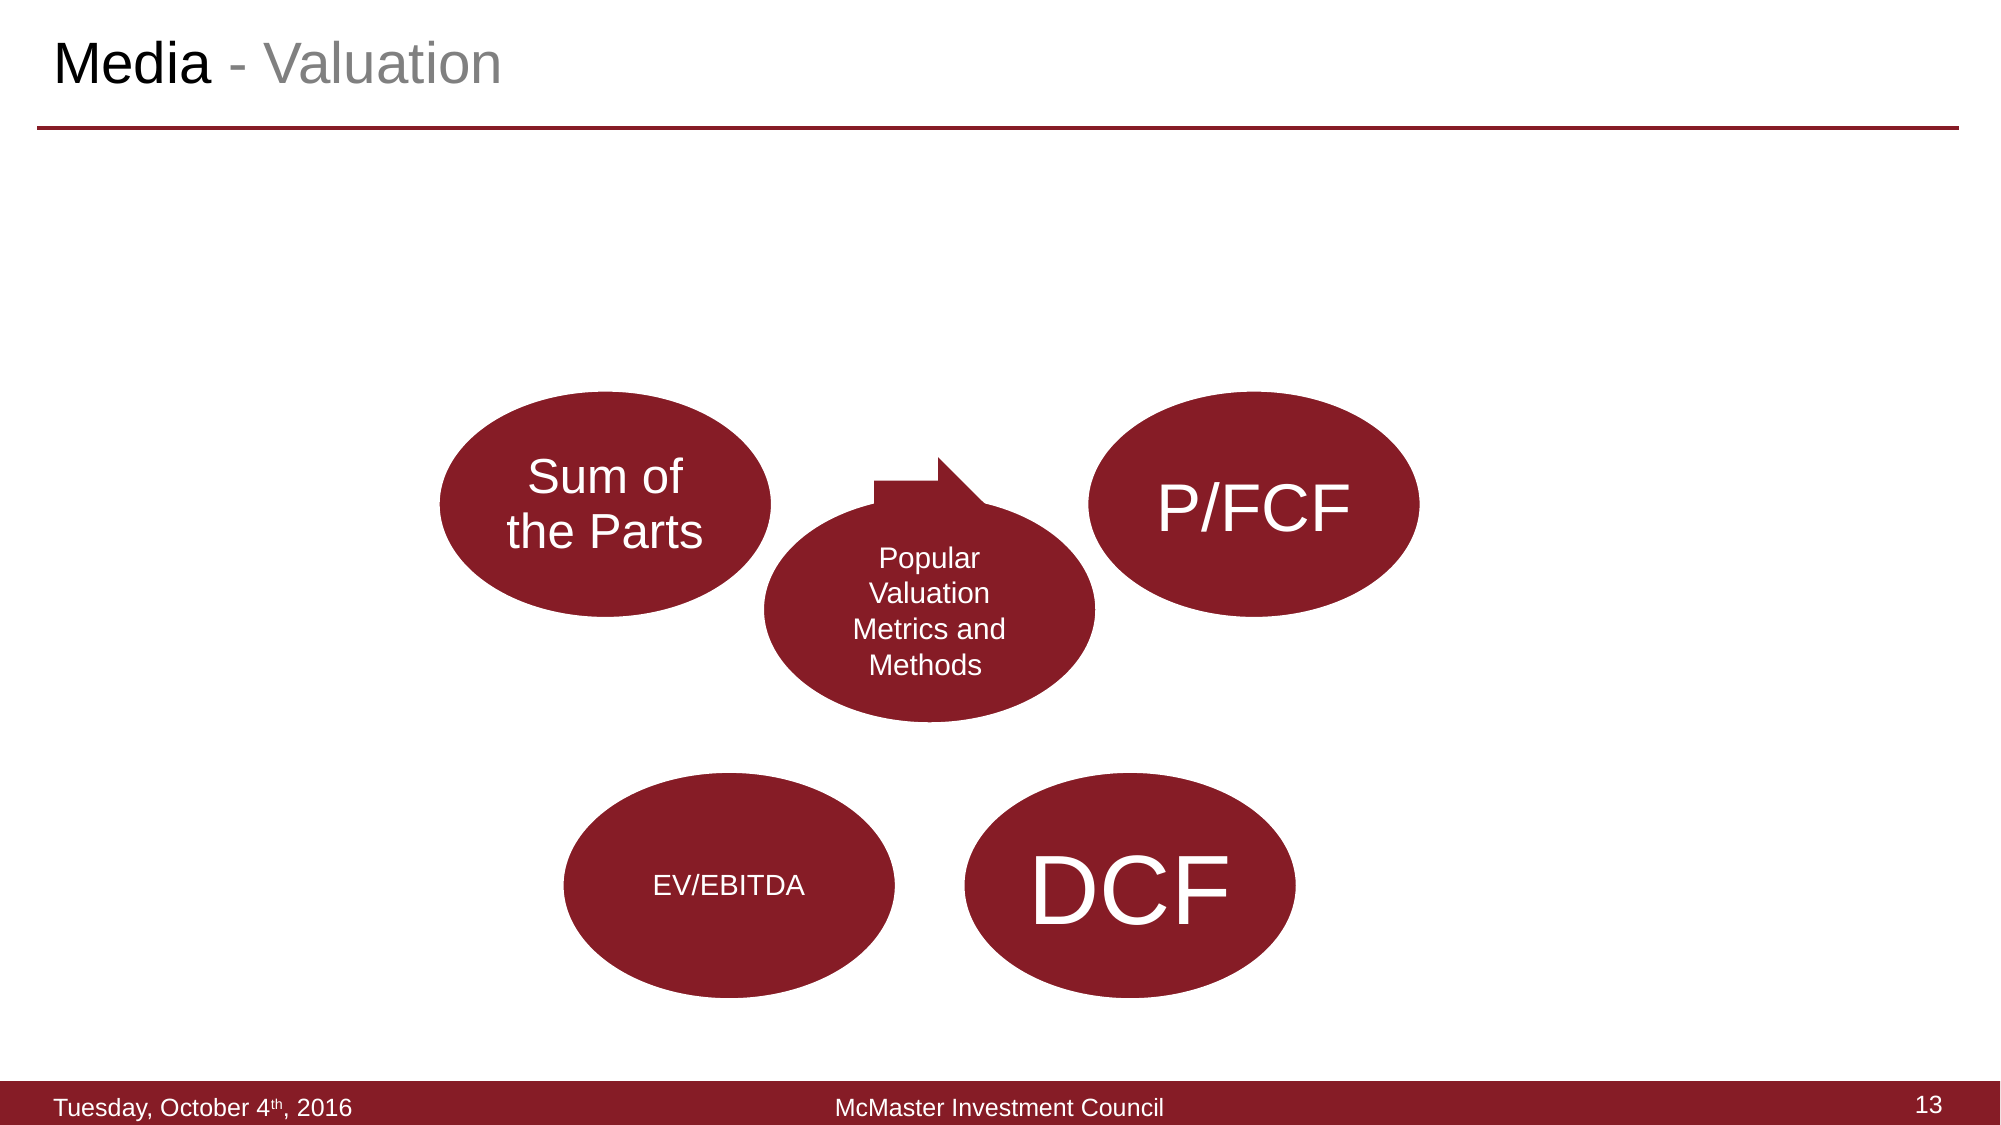

# Media - Valuation

Popular Valuation Metrics and Methods
P/FCF
DCF
EV/EBITDA
Sum of the Parts
13
McMaster Investment Council
Tuesday, October 4th, 2016